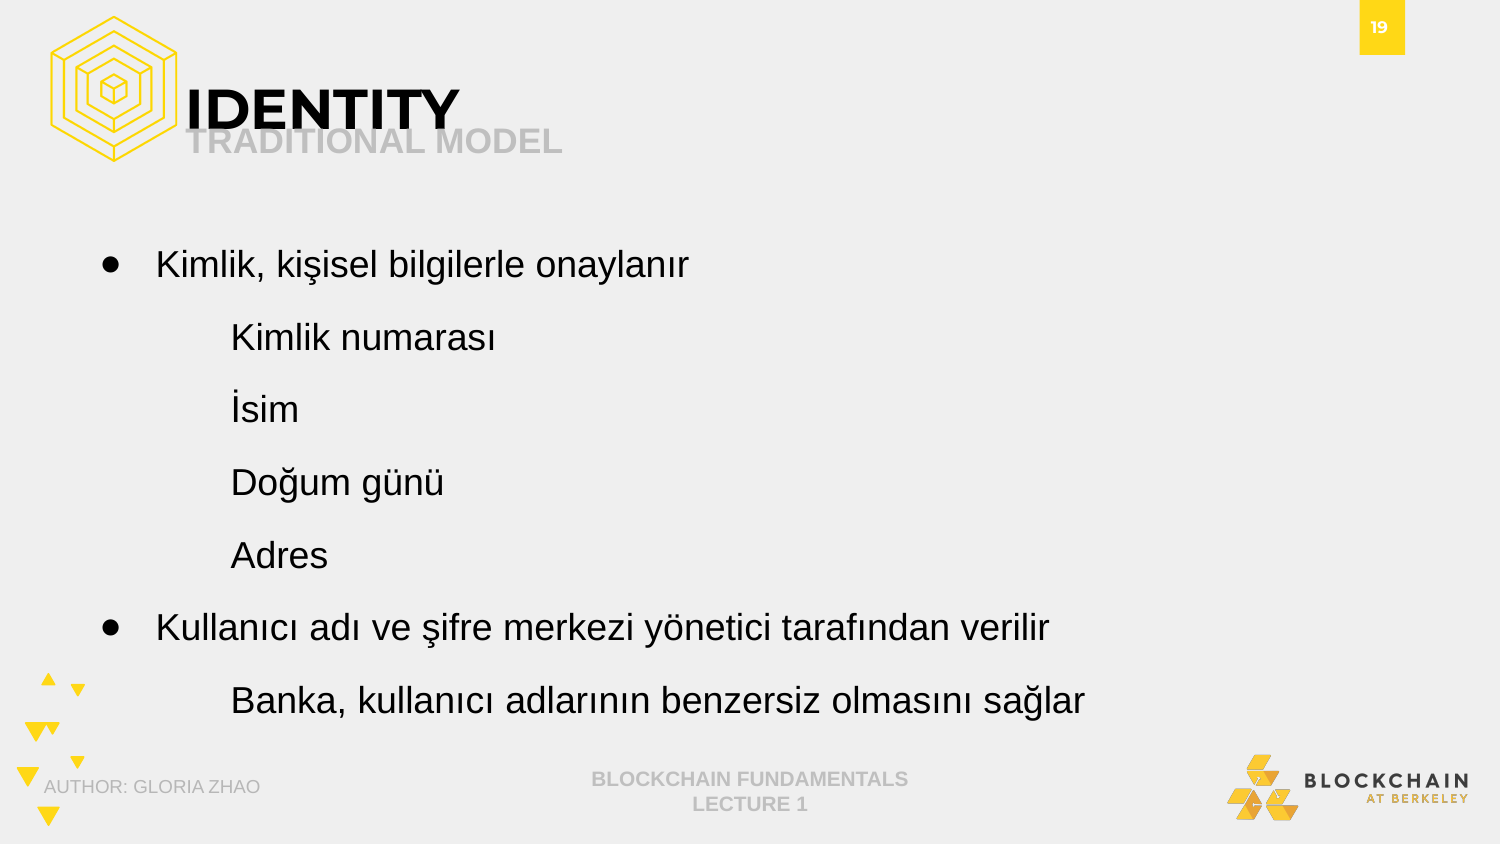

IDENTITY
TRADITIONAL MODEL
Kimlik, kişisel bilgilerle onaylanır
Kimlik numarası
İsim
Doğum günü
Adres
Kullanıcı adı ve şifre merkezi yönetici tarafından verilir
Banka, kullanıcı adlarının benzersiz olmasını sağlar

AUTHOR: GLORIA ZHAO
BLOCKCHAIN FUNDAMENTALS LECTURE 1